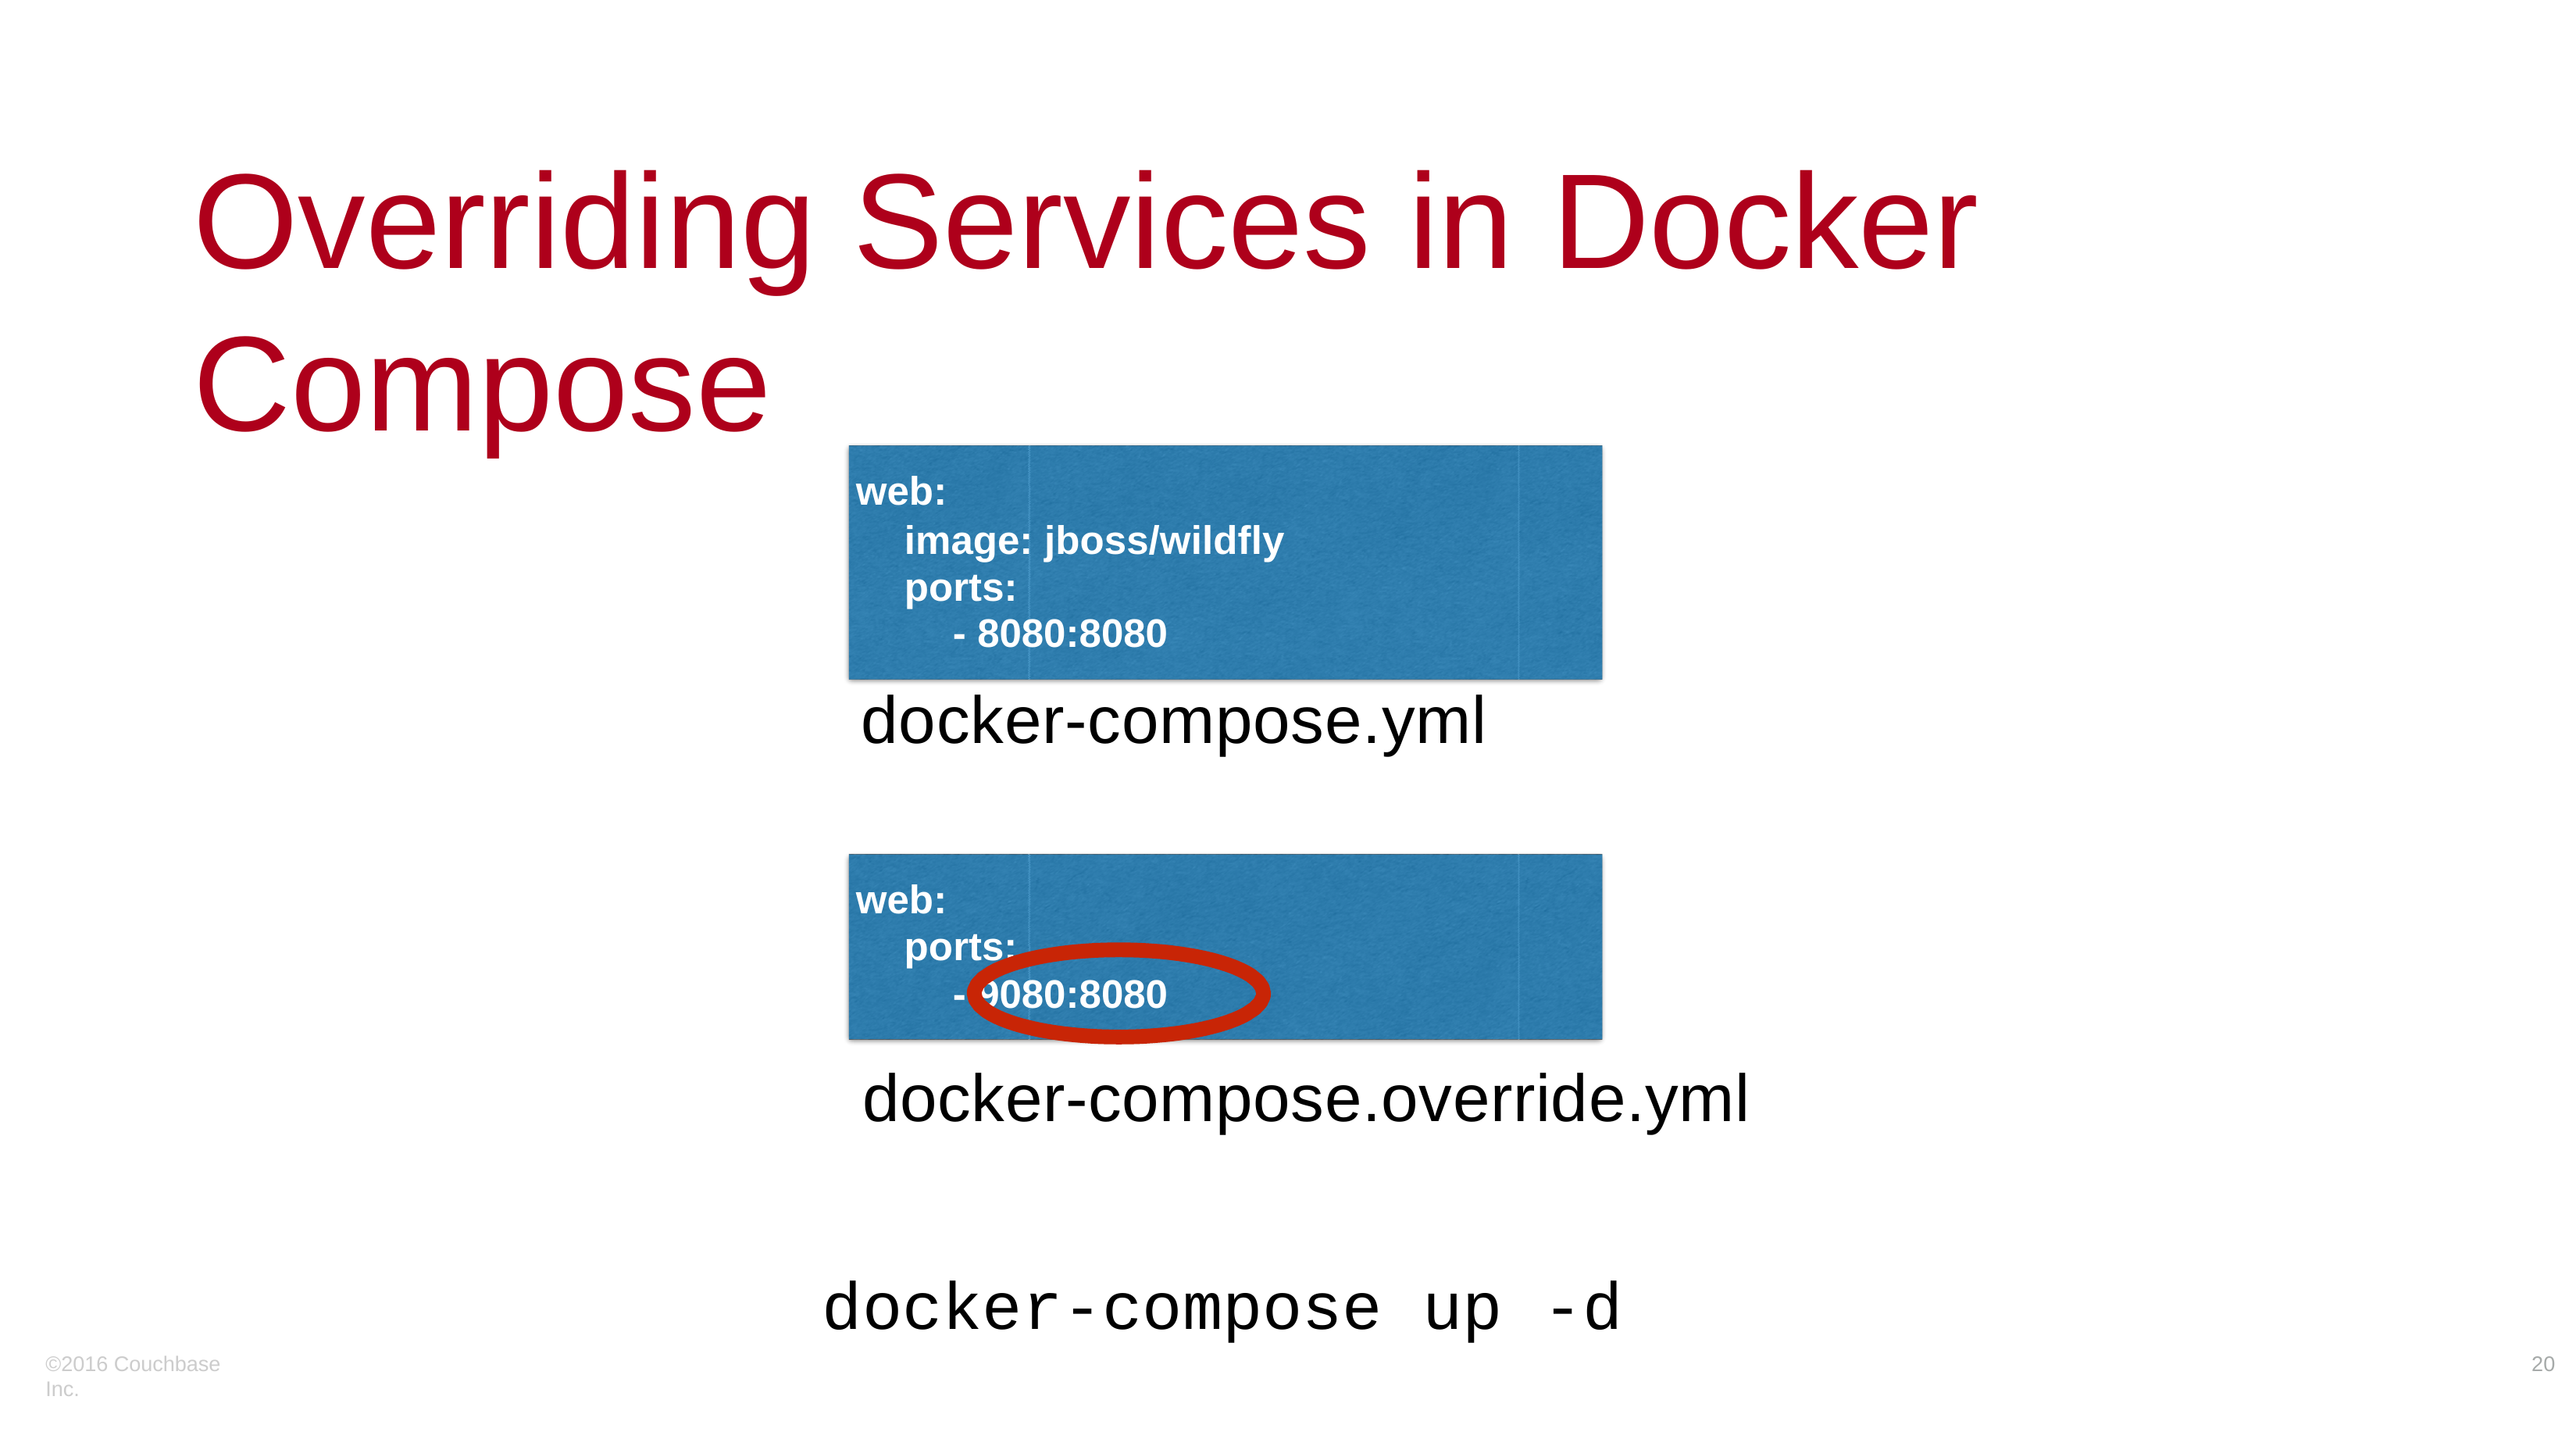

# Overriding Services in Docker Compose

web:
image: jboss/wildfly  ports:
- 8080:8080
docker-compose.yml

web:
ports:
- 9080:8080

docker-compose.override.yml

docker-compose up -d
©2016 Couchbase Inc.
20